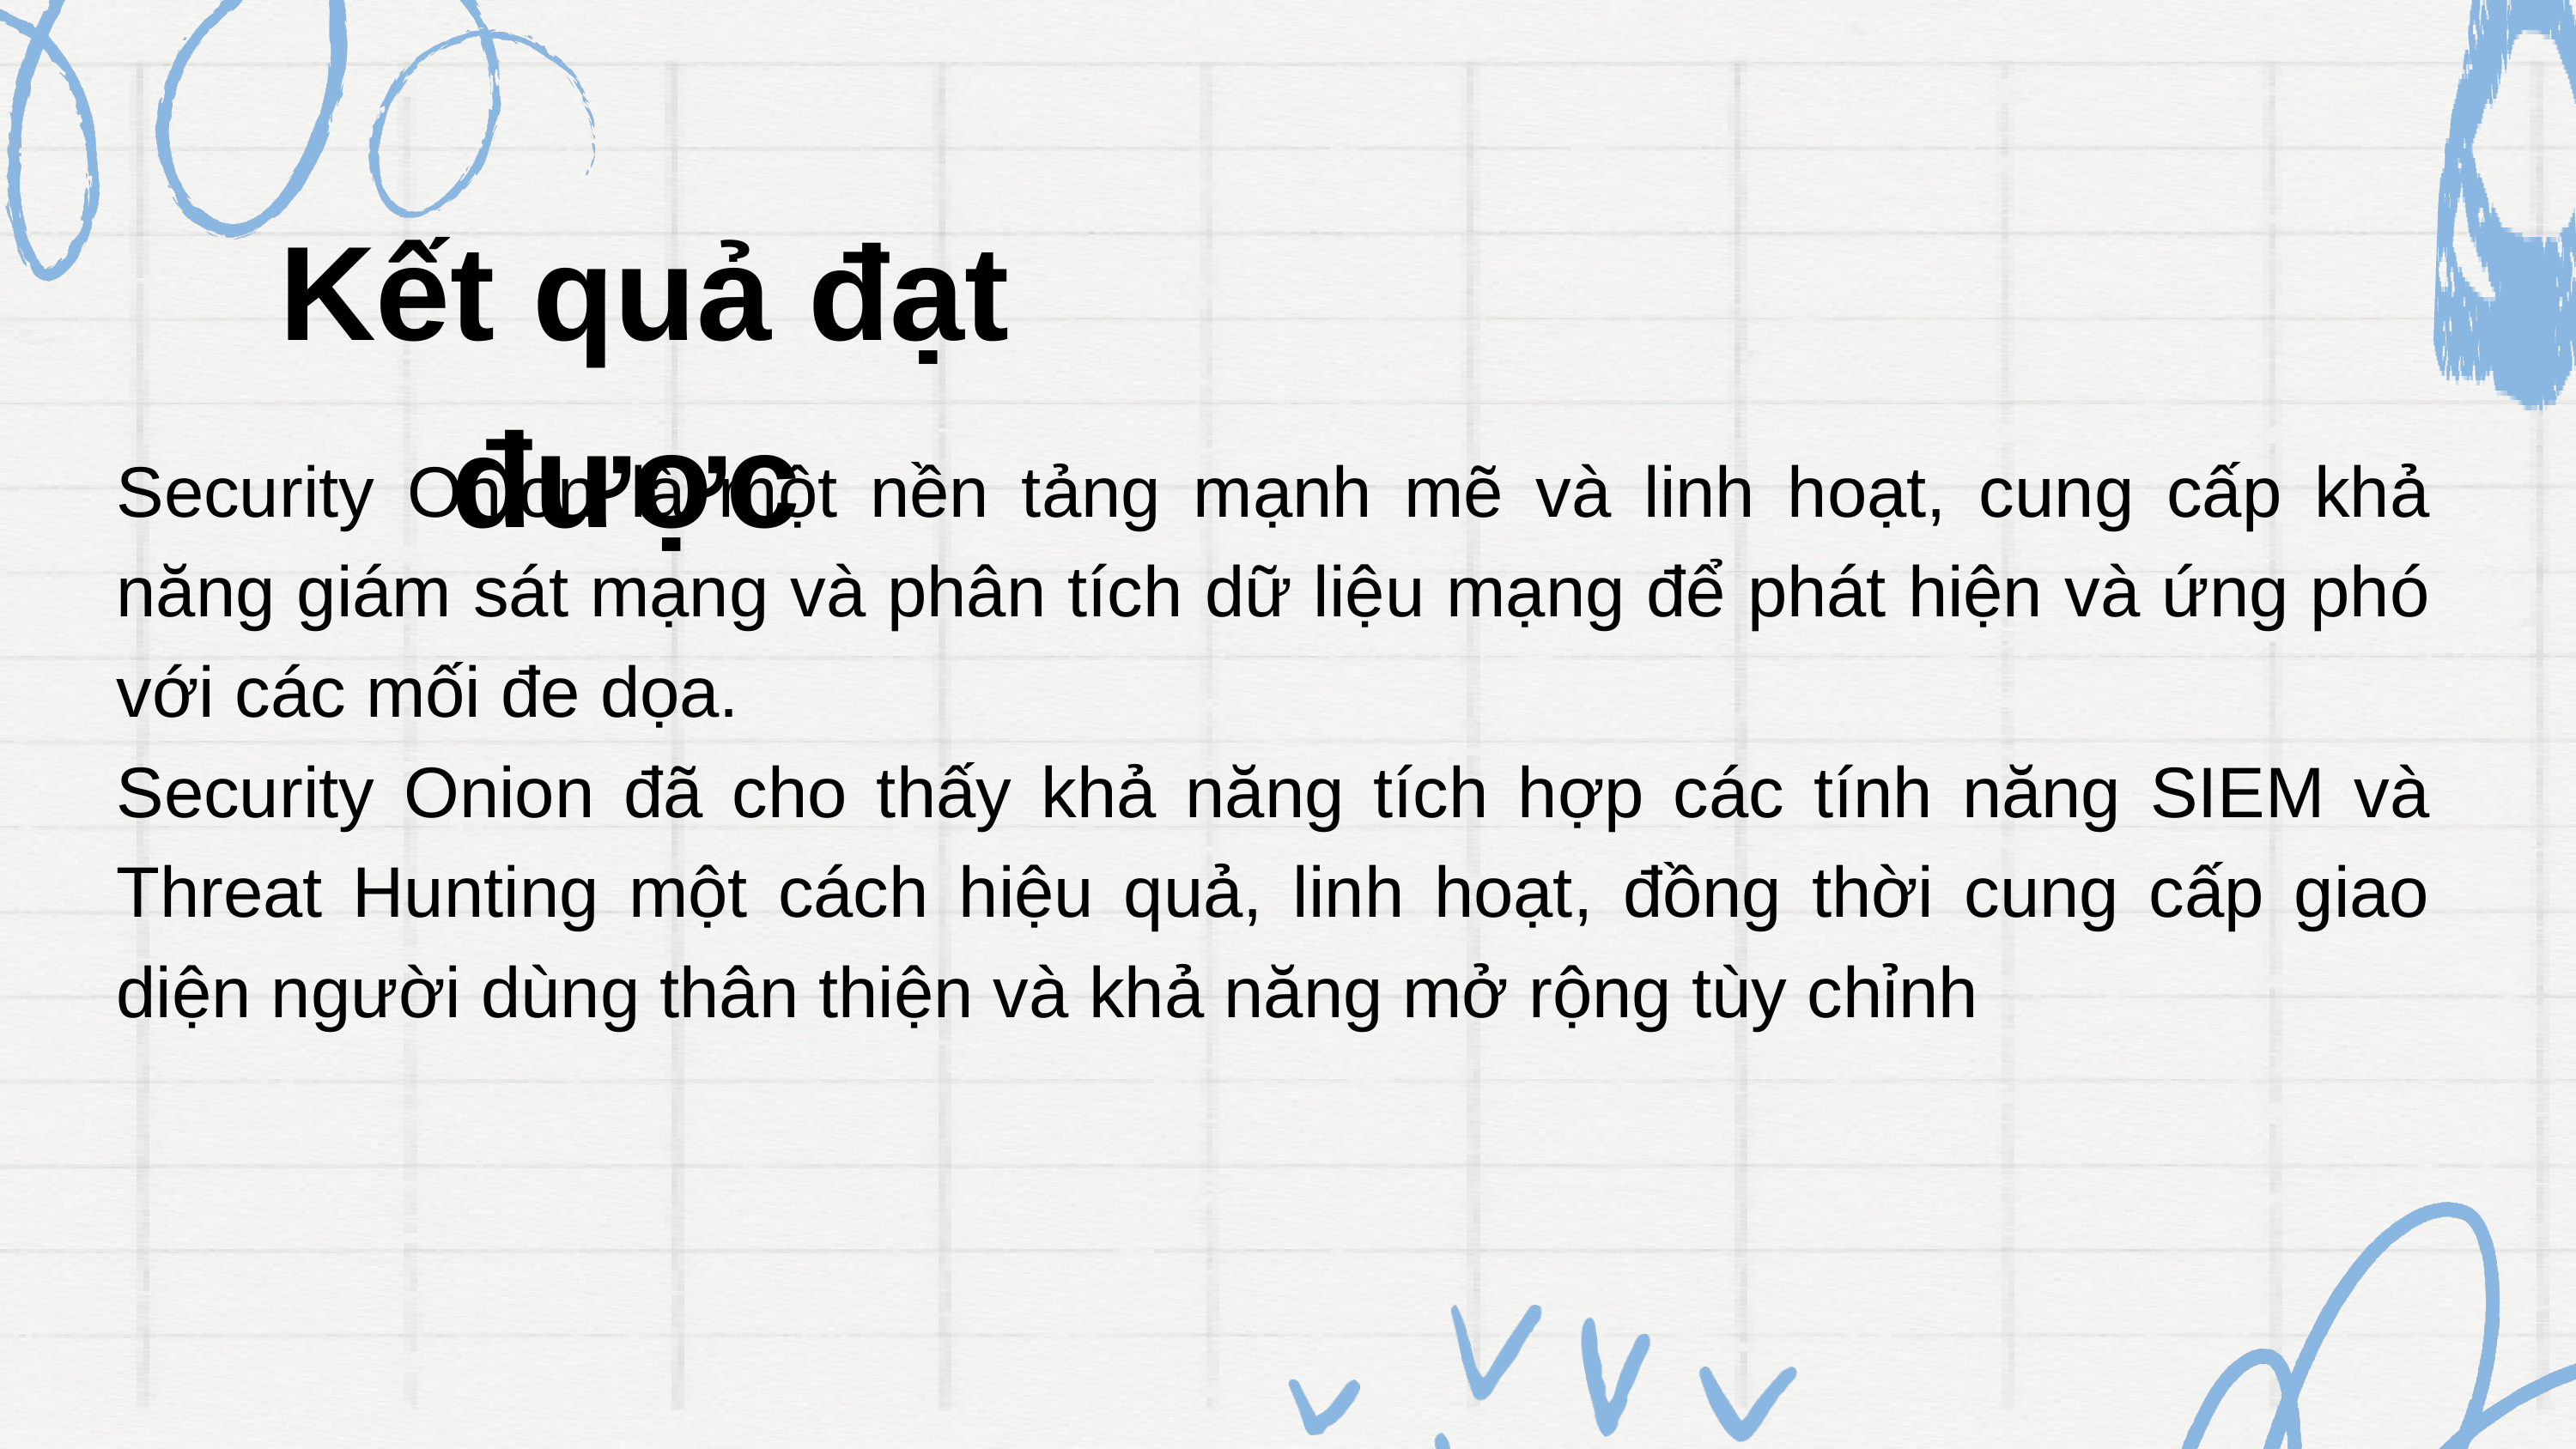

Kết quả đạt được
Security Onion là một nền tảng mạnh mẽ và linh hoạt, cung cấp khả năng giám sát mạng và phân tích dữ liệu mạng để phát hiện và ứng phó với các mối đe dọa.
Security Onion đã cho thấy khả năng tích hợp các tính năng SIEM và Threat Hunting một cách hiệu quả, linh hoạt, đồng thời cung cấp giao diện người dùng thân thiện và khả năng mở rộng tùy chỉnh